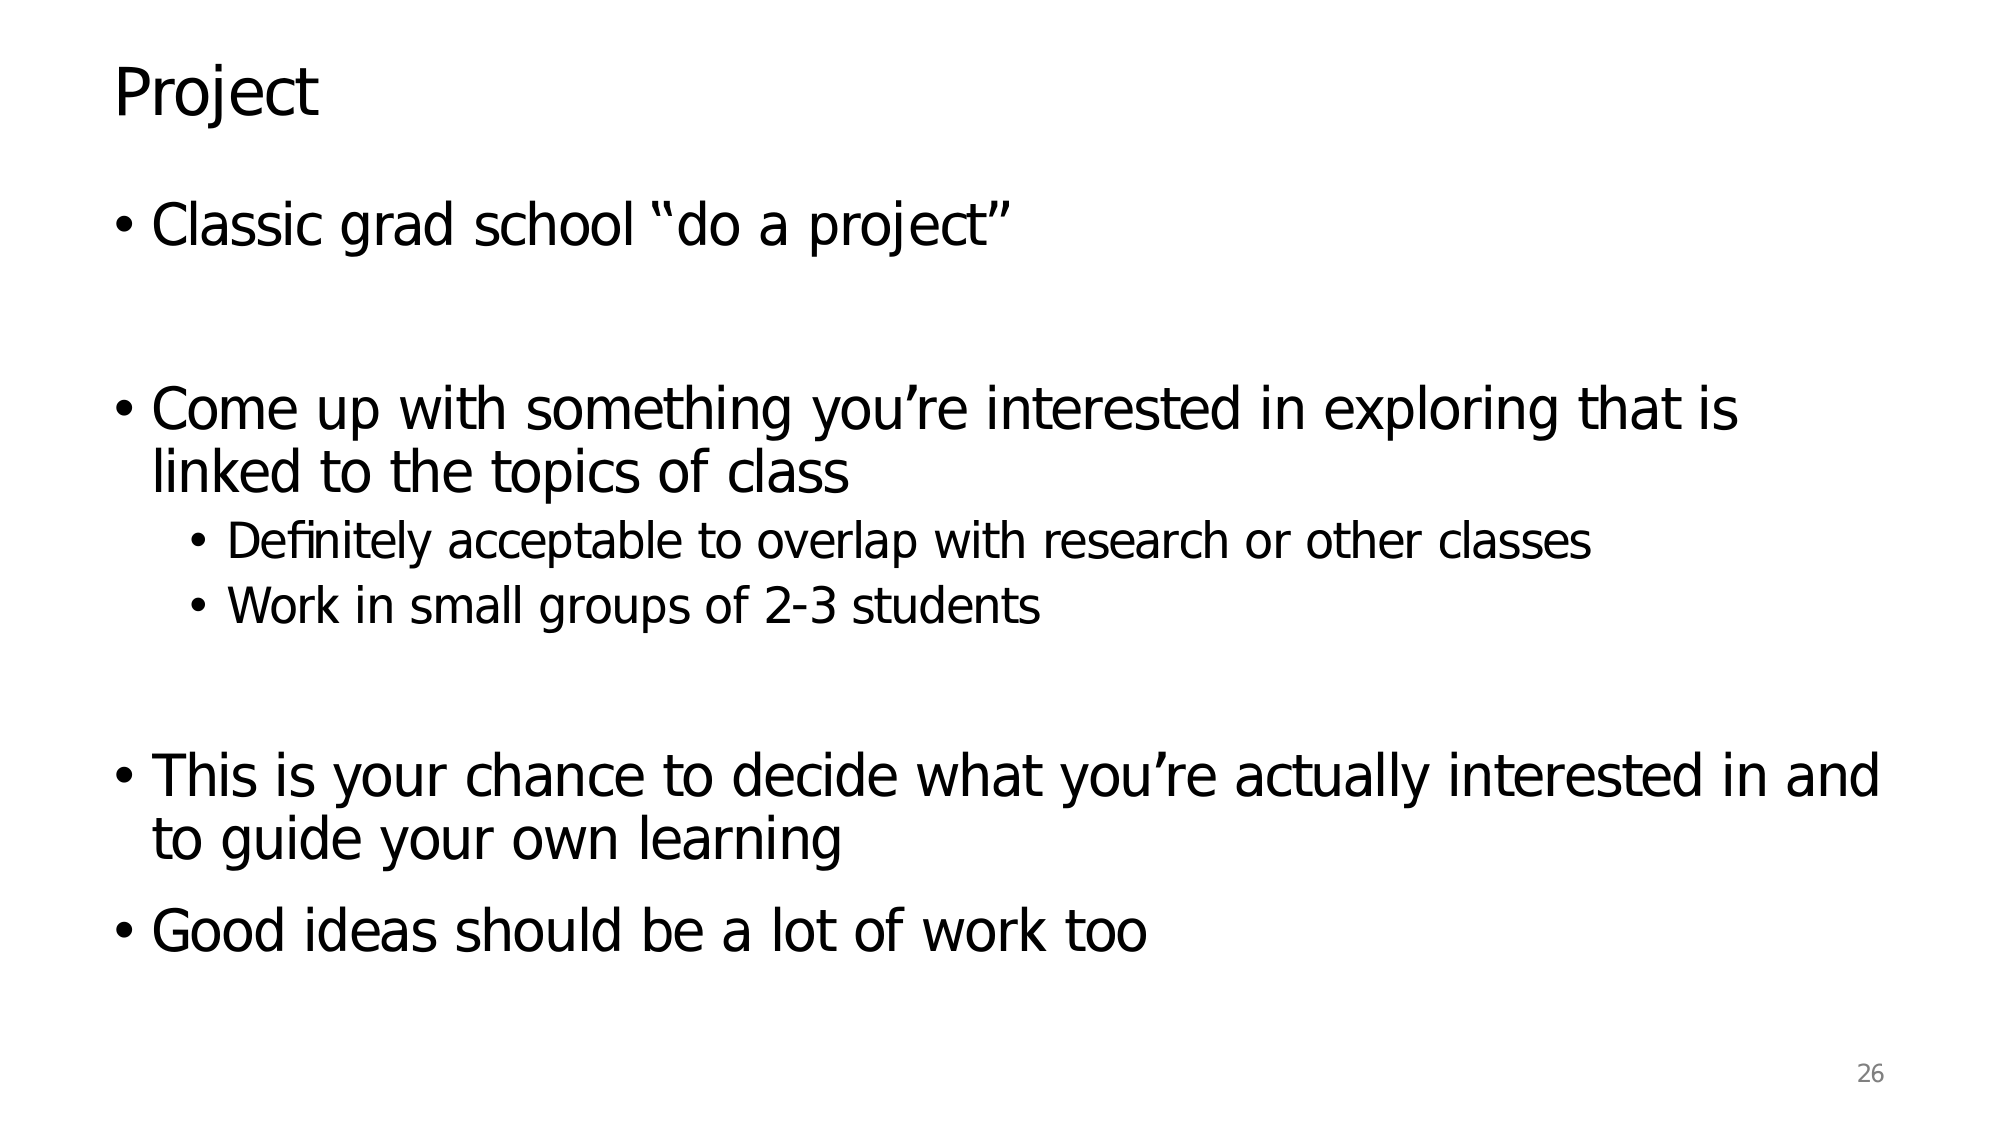

# Project
Classic grad school “do a project”

Come up with something you’re interested in exploring that is linked to the topics of class
Definitely acceptable to overlap with research or other classes
Work in small groups of 2-3 students

This is your chance to decide what you’re actually interested in and to guide your own learning
Good ideas should be a lot of work too
26